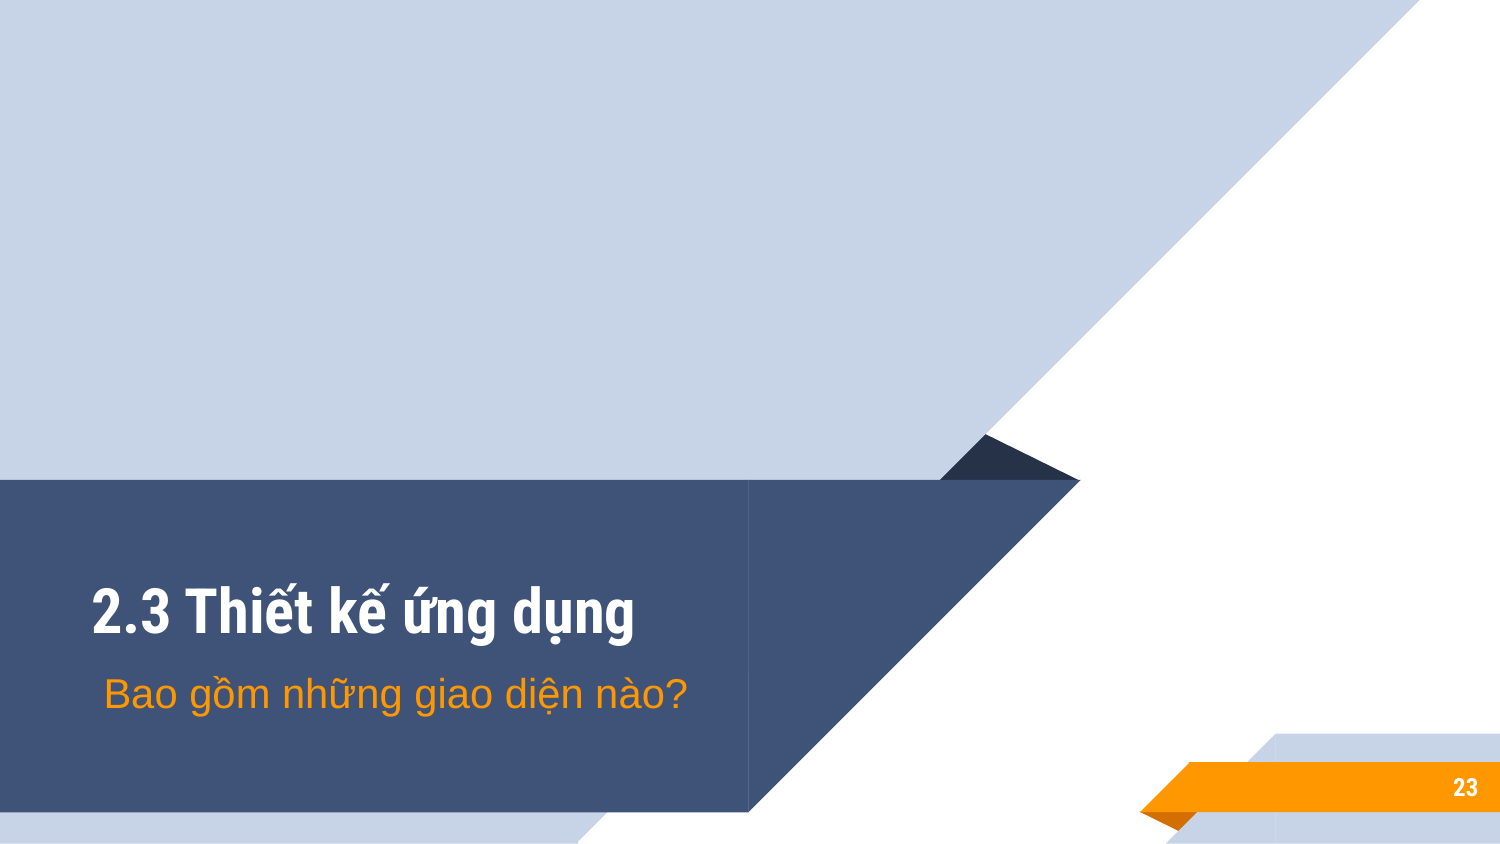

# 2.3 Thiết kế ứng dụng
Bao gồm những giao diện nào?
23